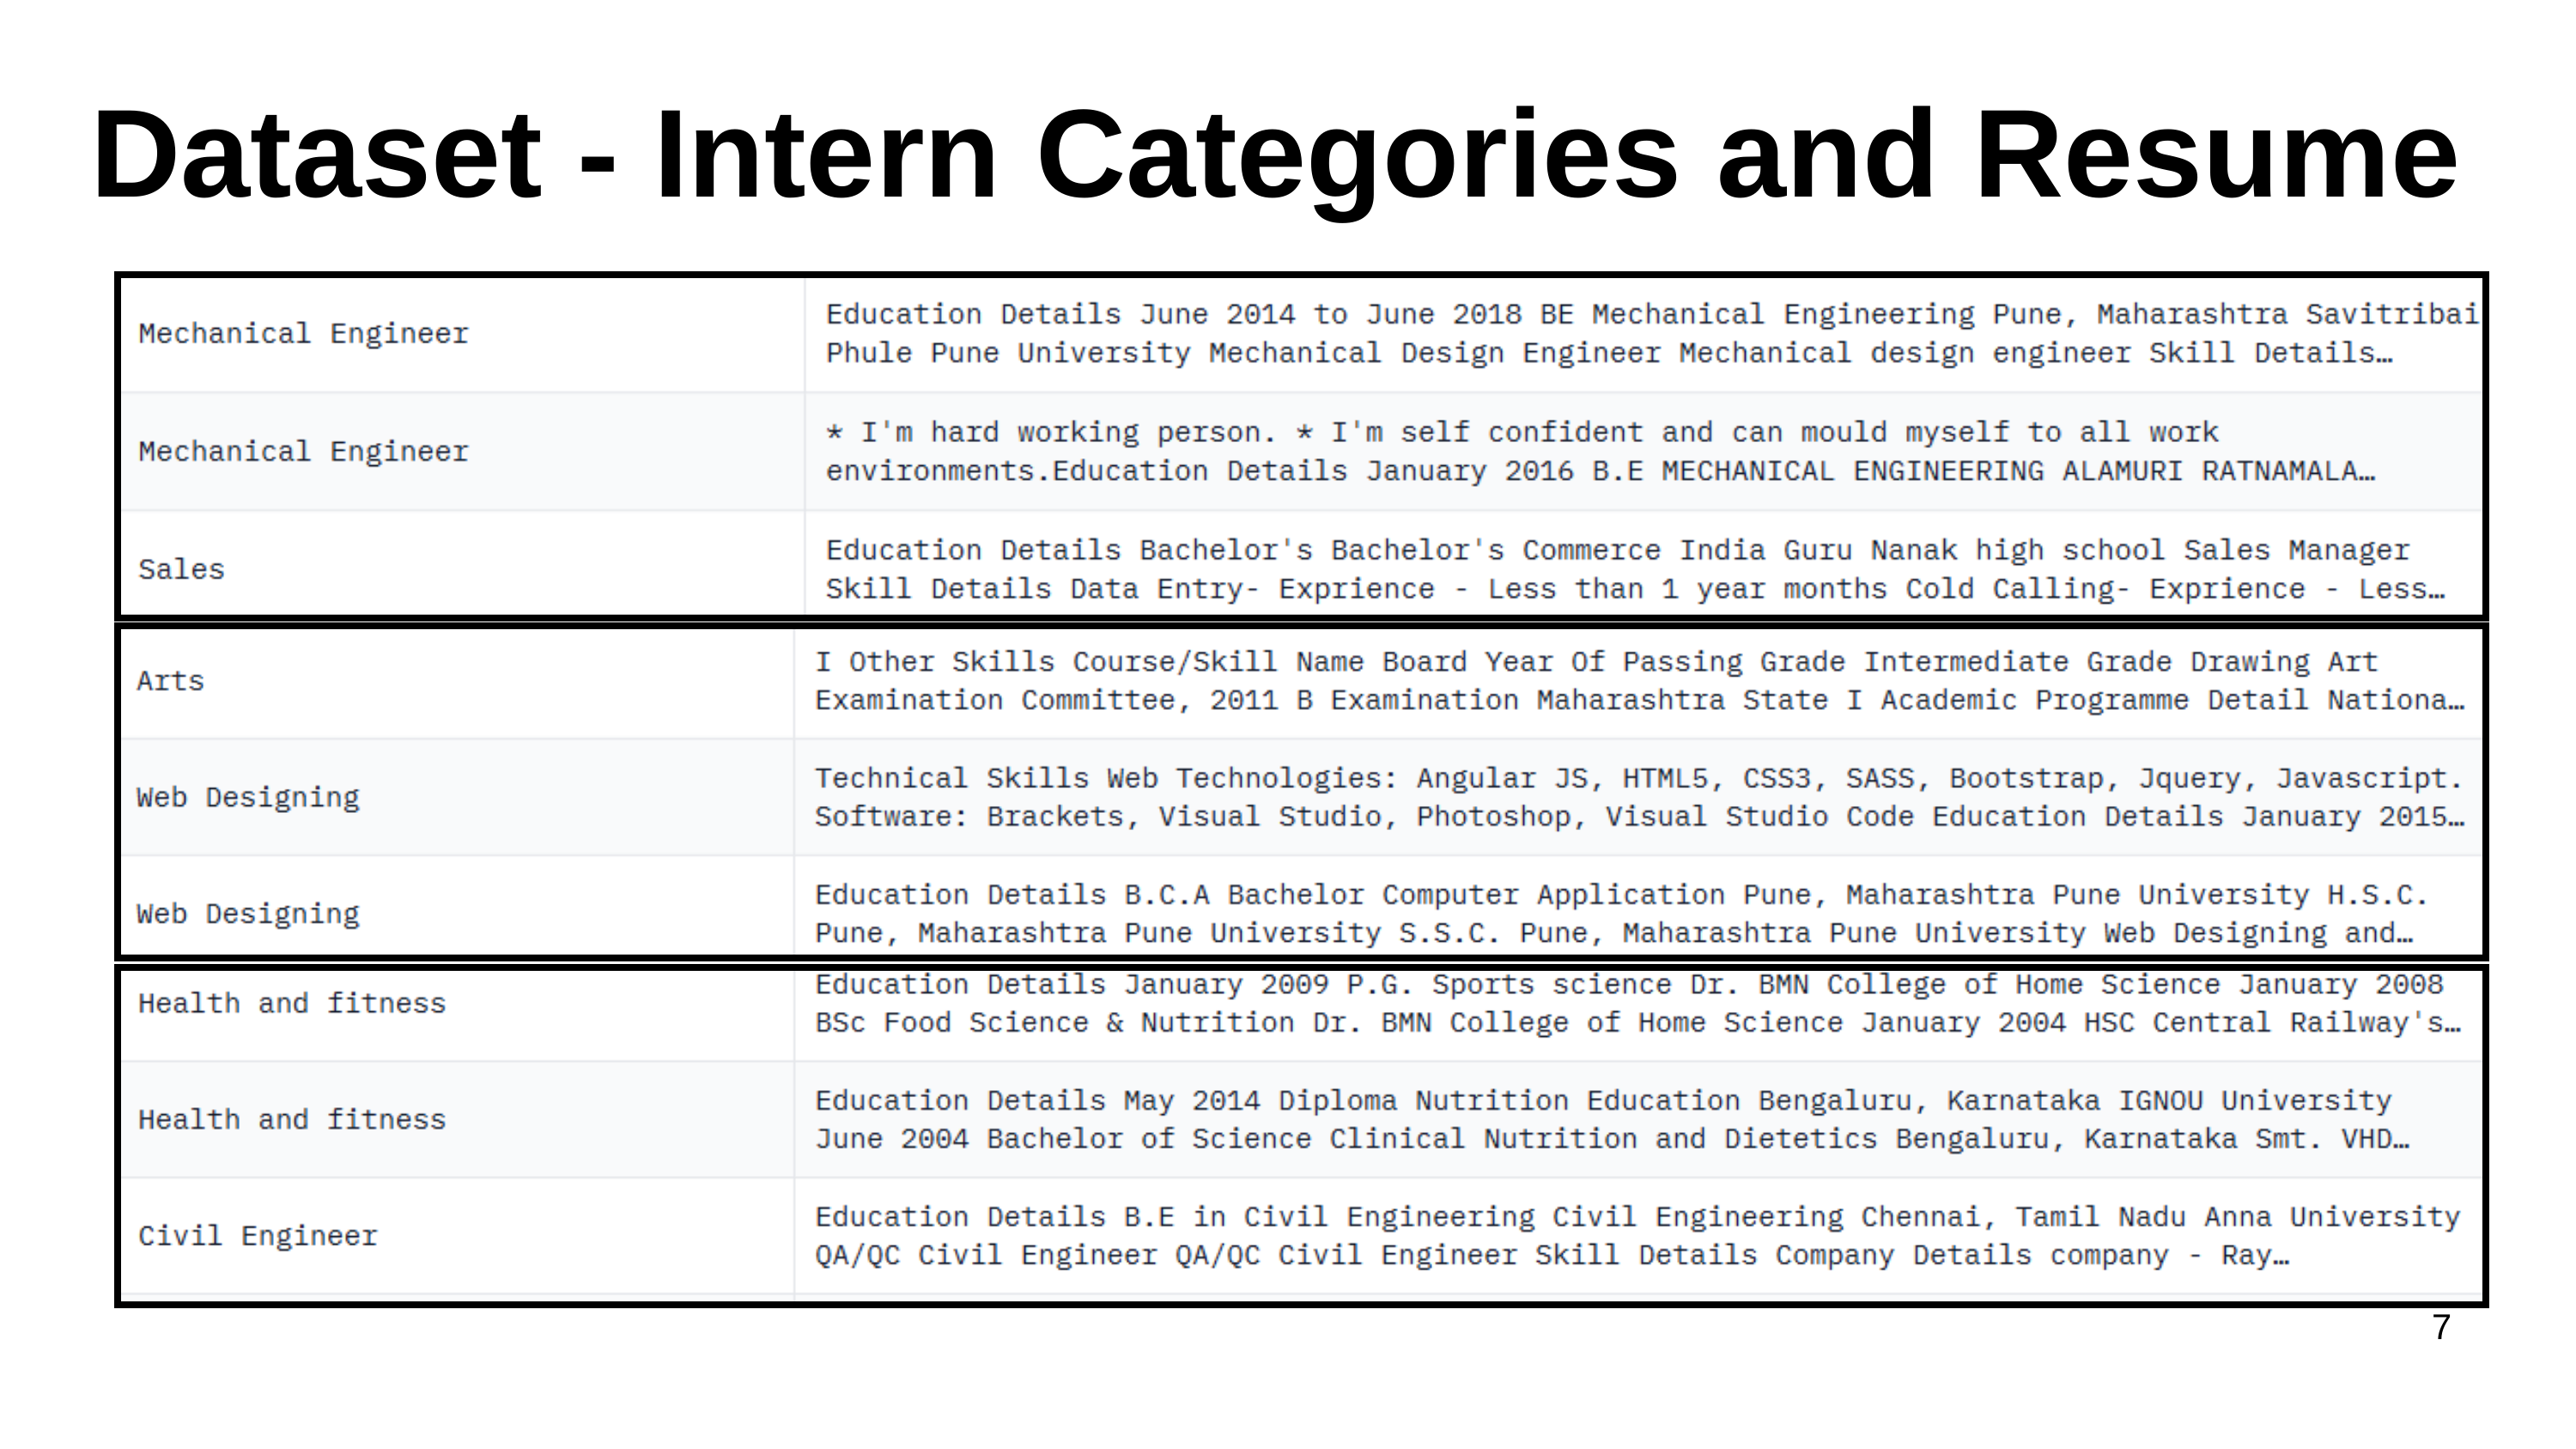

Dataset - Intern Categories and Resume

7